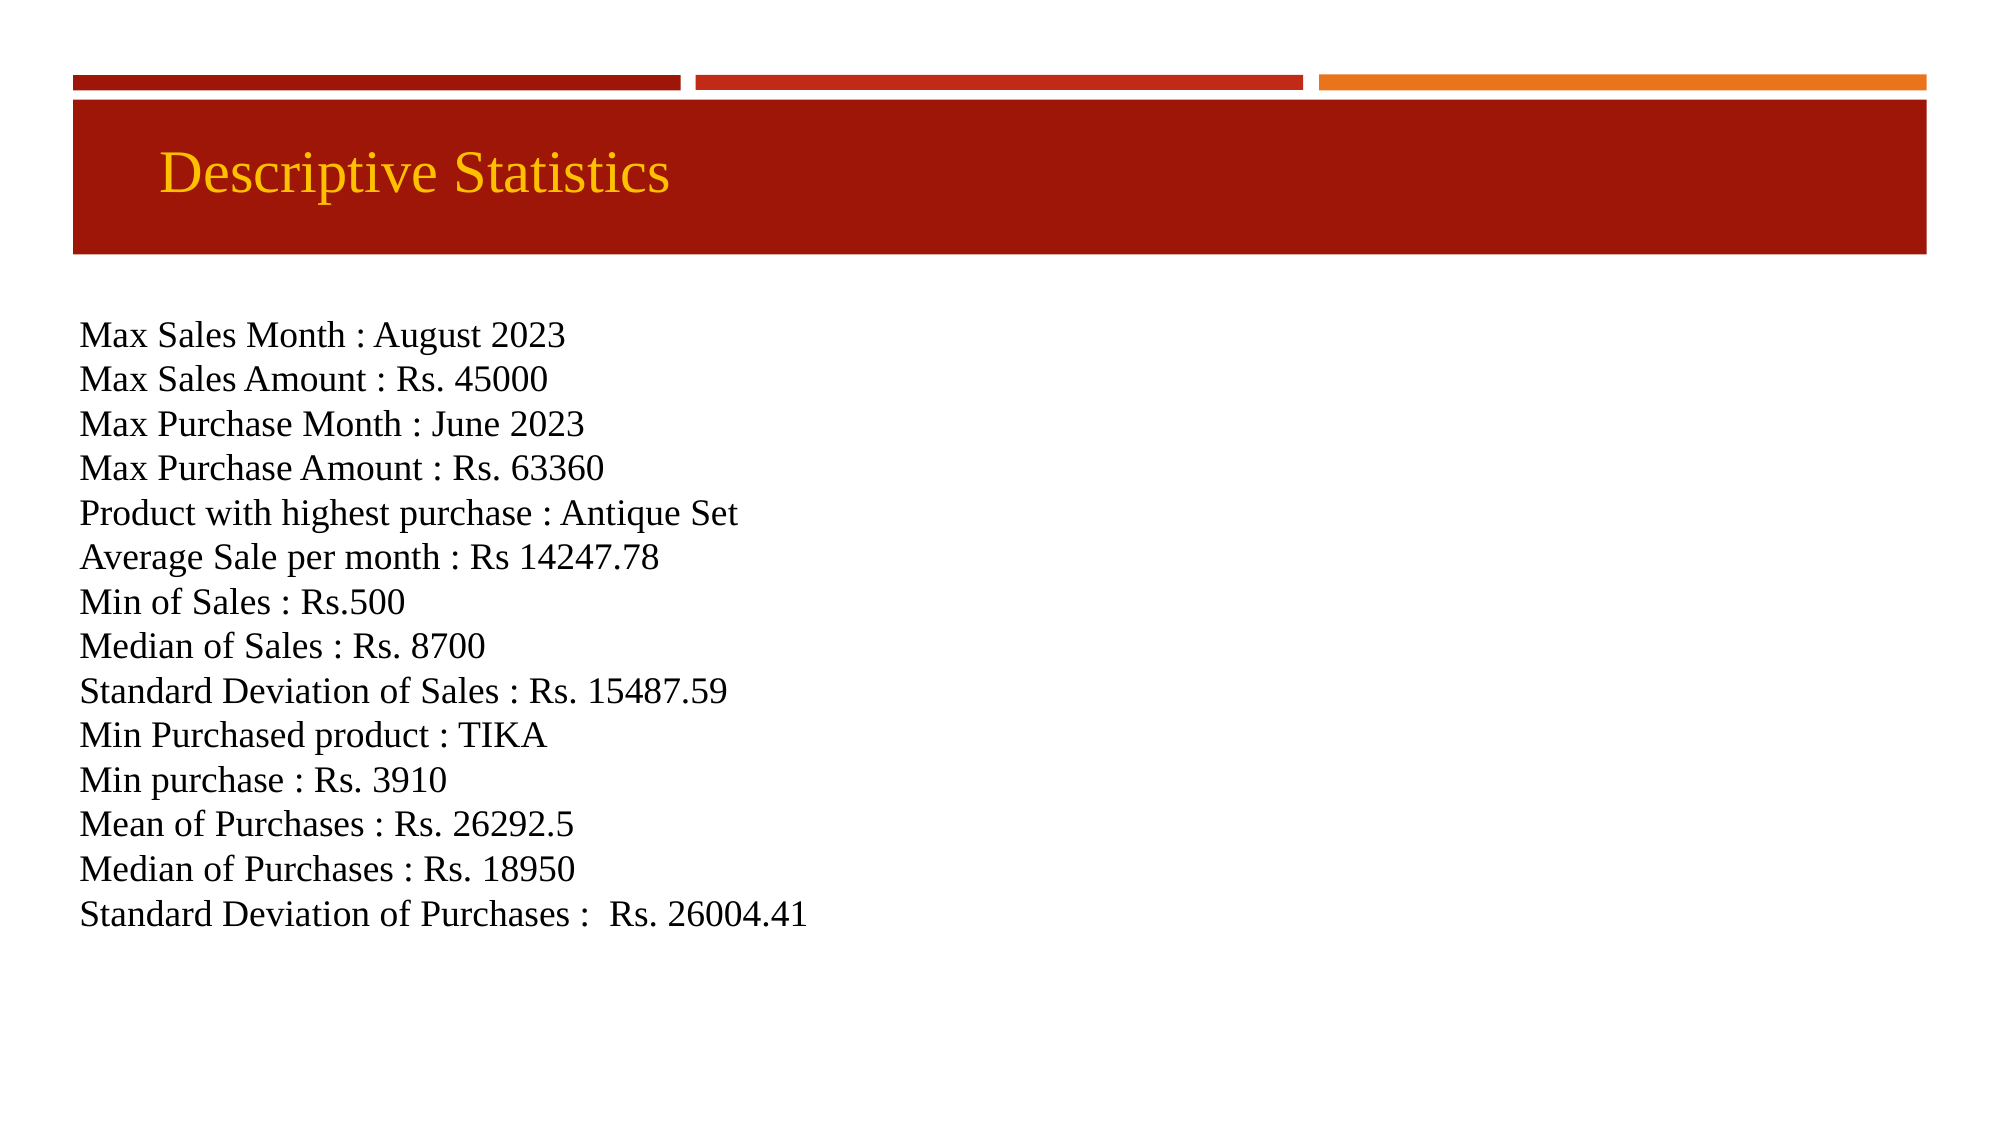

Descriptive Statistics

Max Sales Month : August 2023
Max Sales Amount : Rs. 45000
Max Purchase Month : June 2023
Max Purchase Amount : Rs. 63360
Product with highest purchase : Antique Set
Average Sale per month : Rs 14247.78
Min of Sales : Rs.500
Median of Sales : Rs. 8700
Standard Deviation of Sales : Rs. 15487.59
Min Purchased product : TIKA
Min purchase : Rs. 3910
Mean of Purchases : Rs. 26292.5
Median of Purchases : Rs. 18950
Standard Deviation of Purchases :  Rs. 26004.41